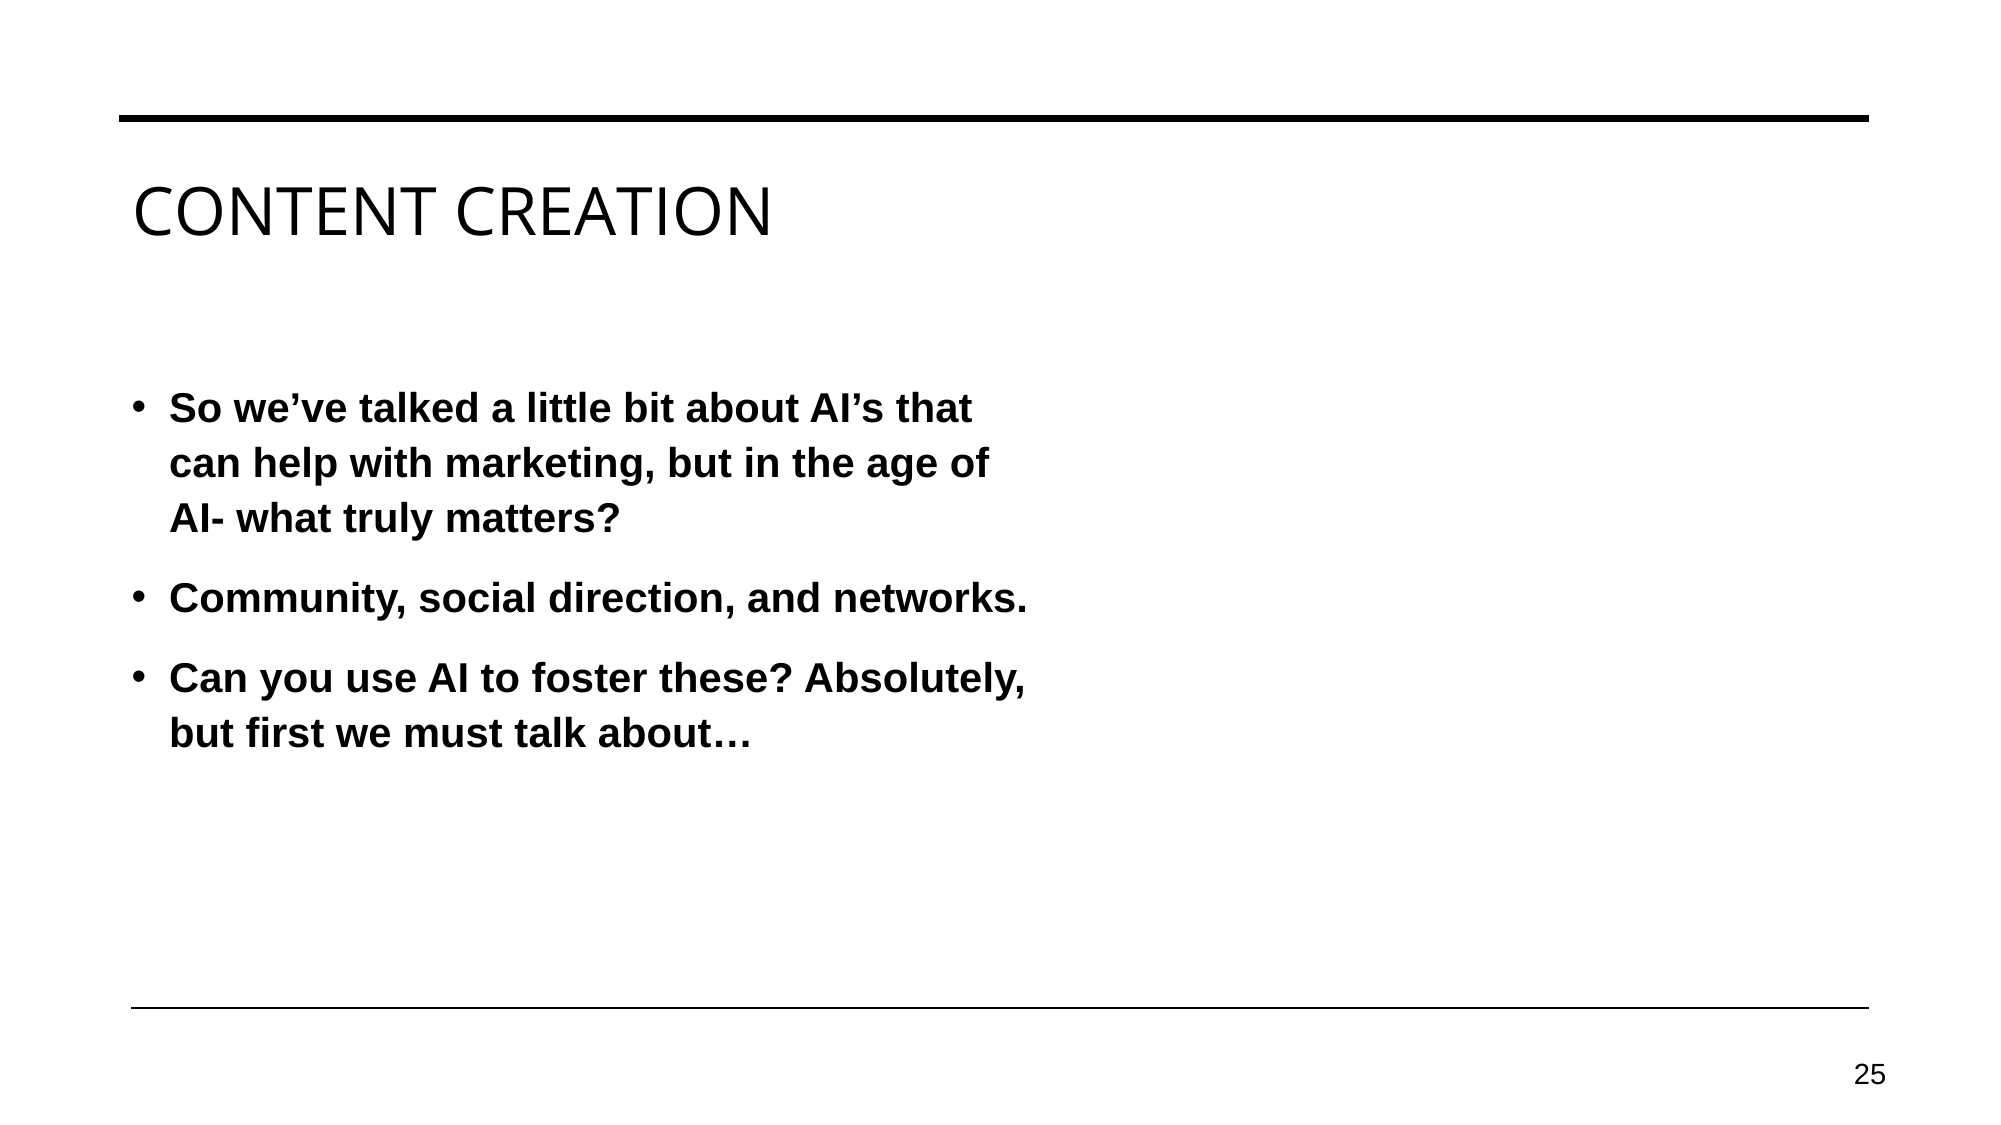

# CONTENT CREATION
So we’ve talked a little bit about AI’s that can help with marketing, but in the age of AI- what truly matters?
Community, social direction, and networks.
Can you use AI to foster these? Absolutely, but first we must talk about…
25